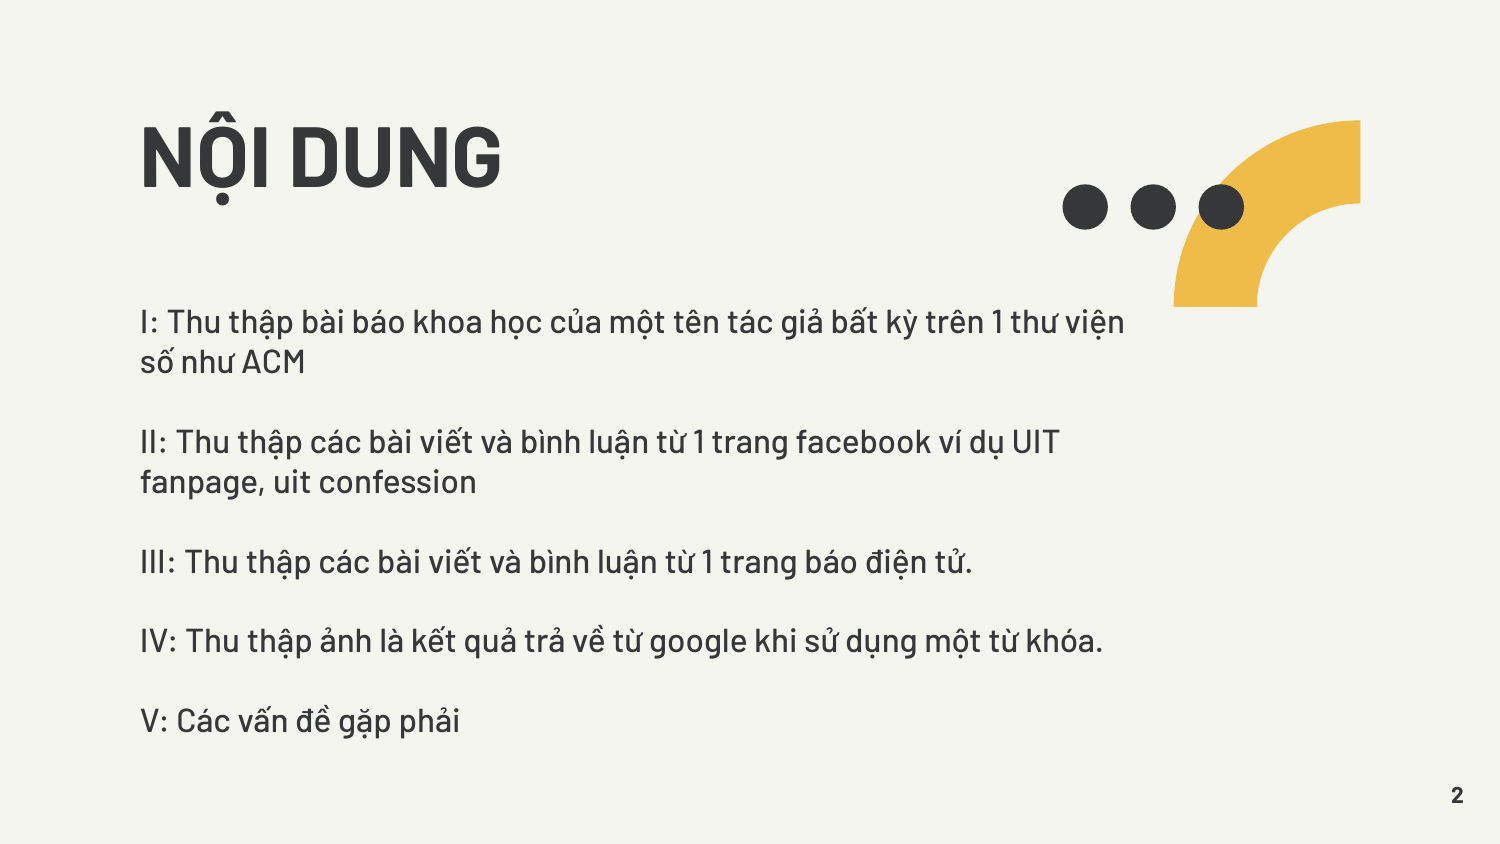

# NỘI DUNG

I: Thu thập bài báo khoa học của một tên tác giả bất kỳ trên 1 thư viện số như ACM

II: Thu thập các bài viết và bình luận từ 1 trang facebook ví dụ UIT fanpage, uit confession

III: Thu thập các bài viết và bình luận từ 1 trang báo điện tử.

IV: Thu thập ảnh là kết quả trả về từ google khi sử dụng một từ khóa.

V: Các vấn đề gặp phải
2